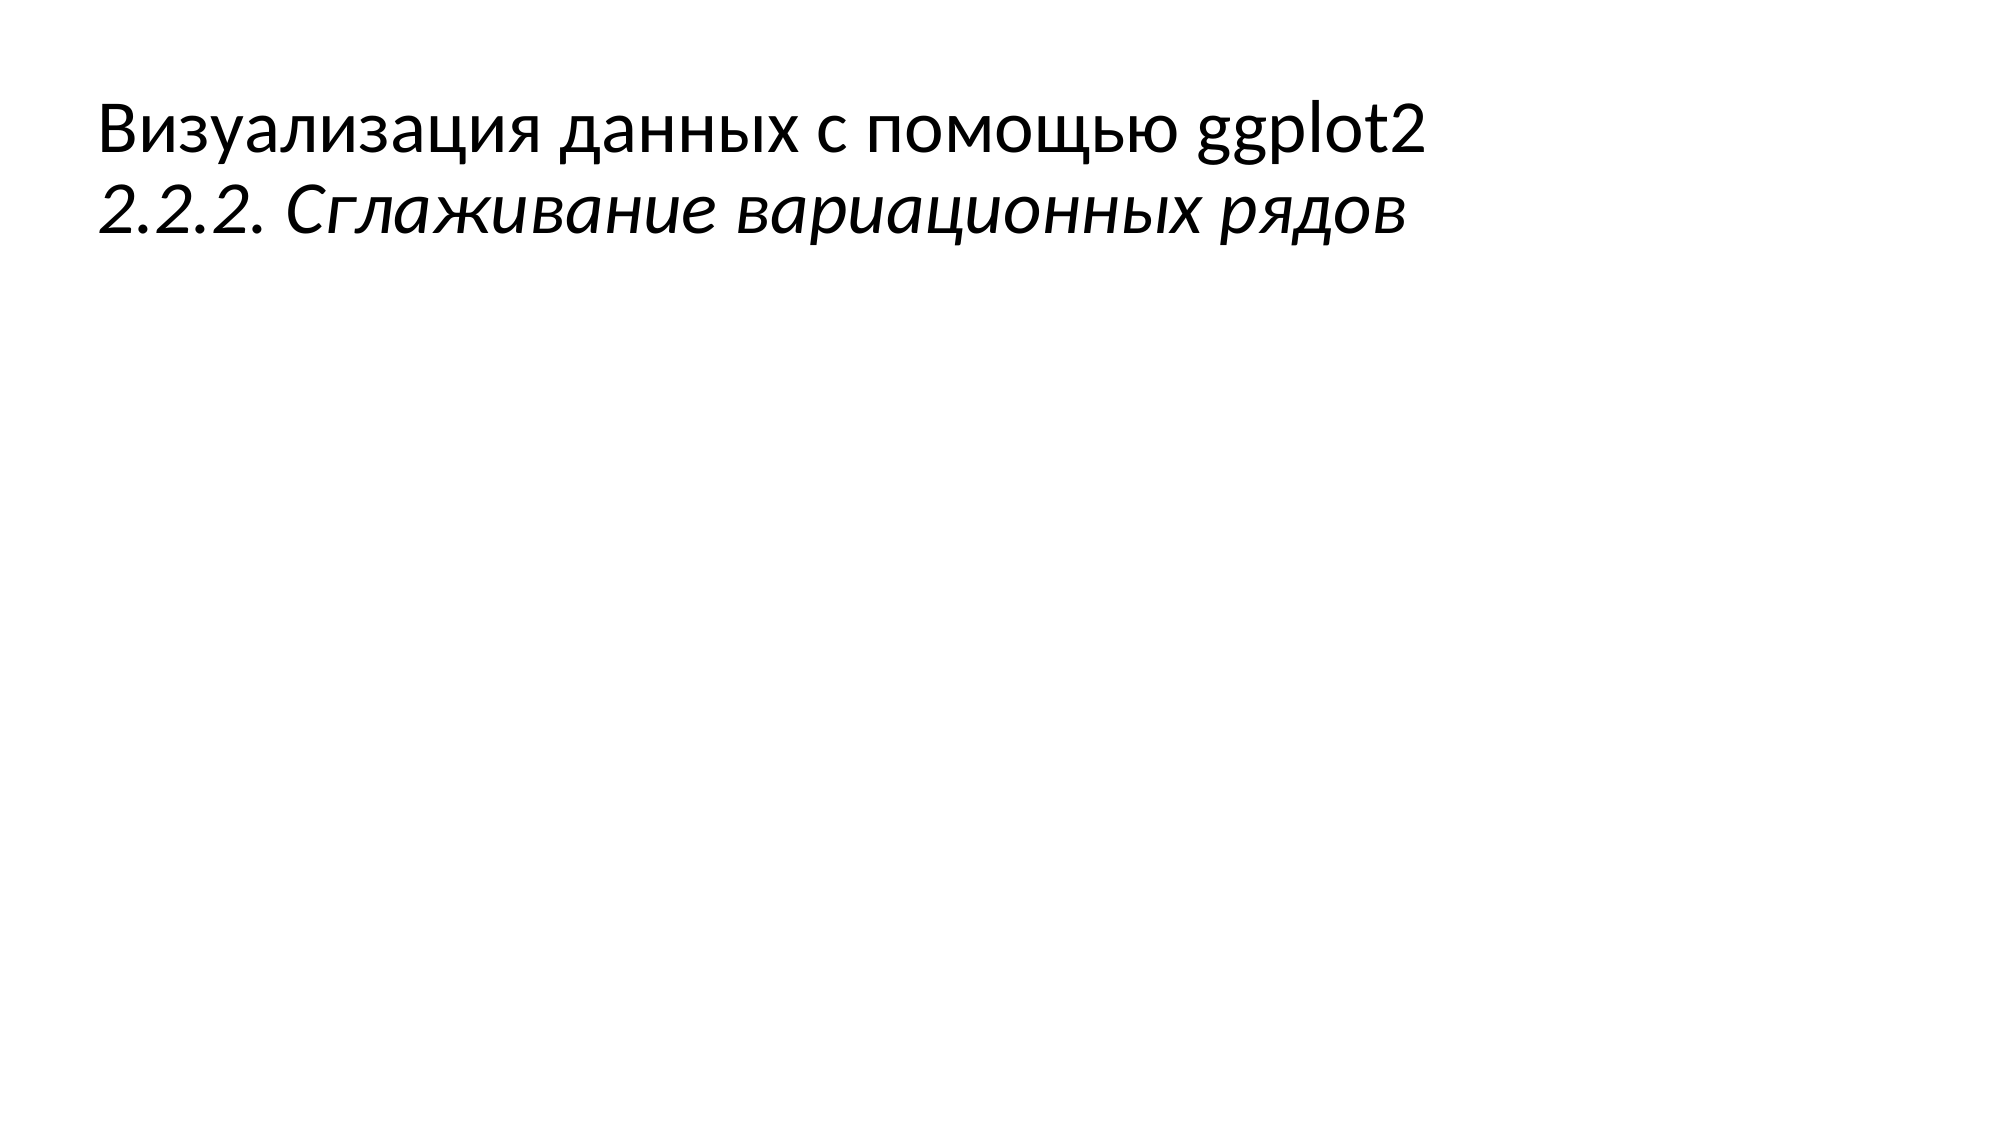

# Визуализация данных с помощью ggplot2 2.2.2. Сглаживание вариационных рядов